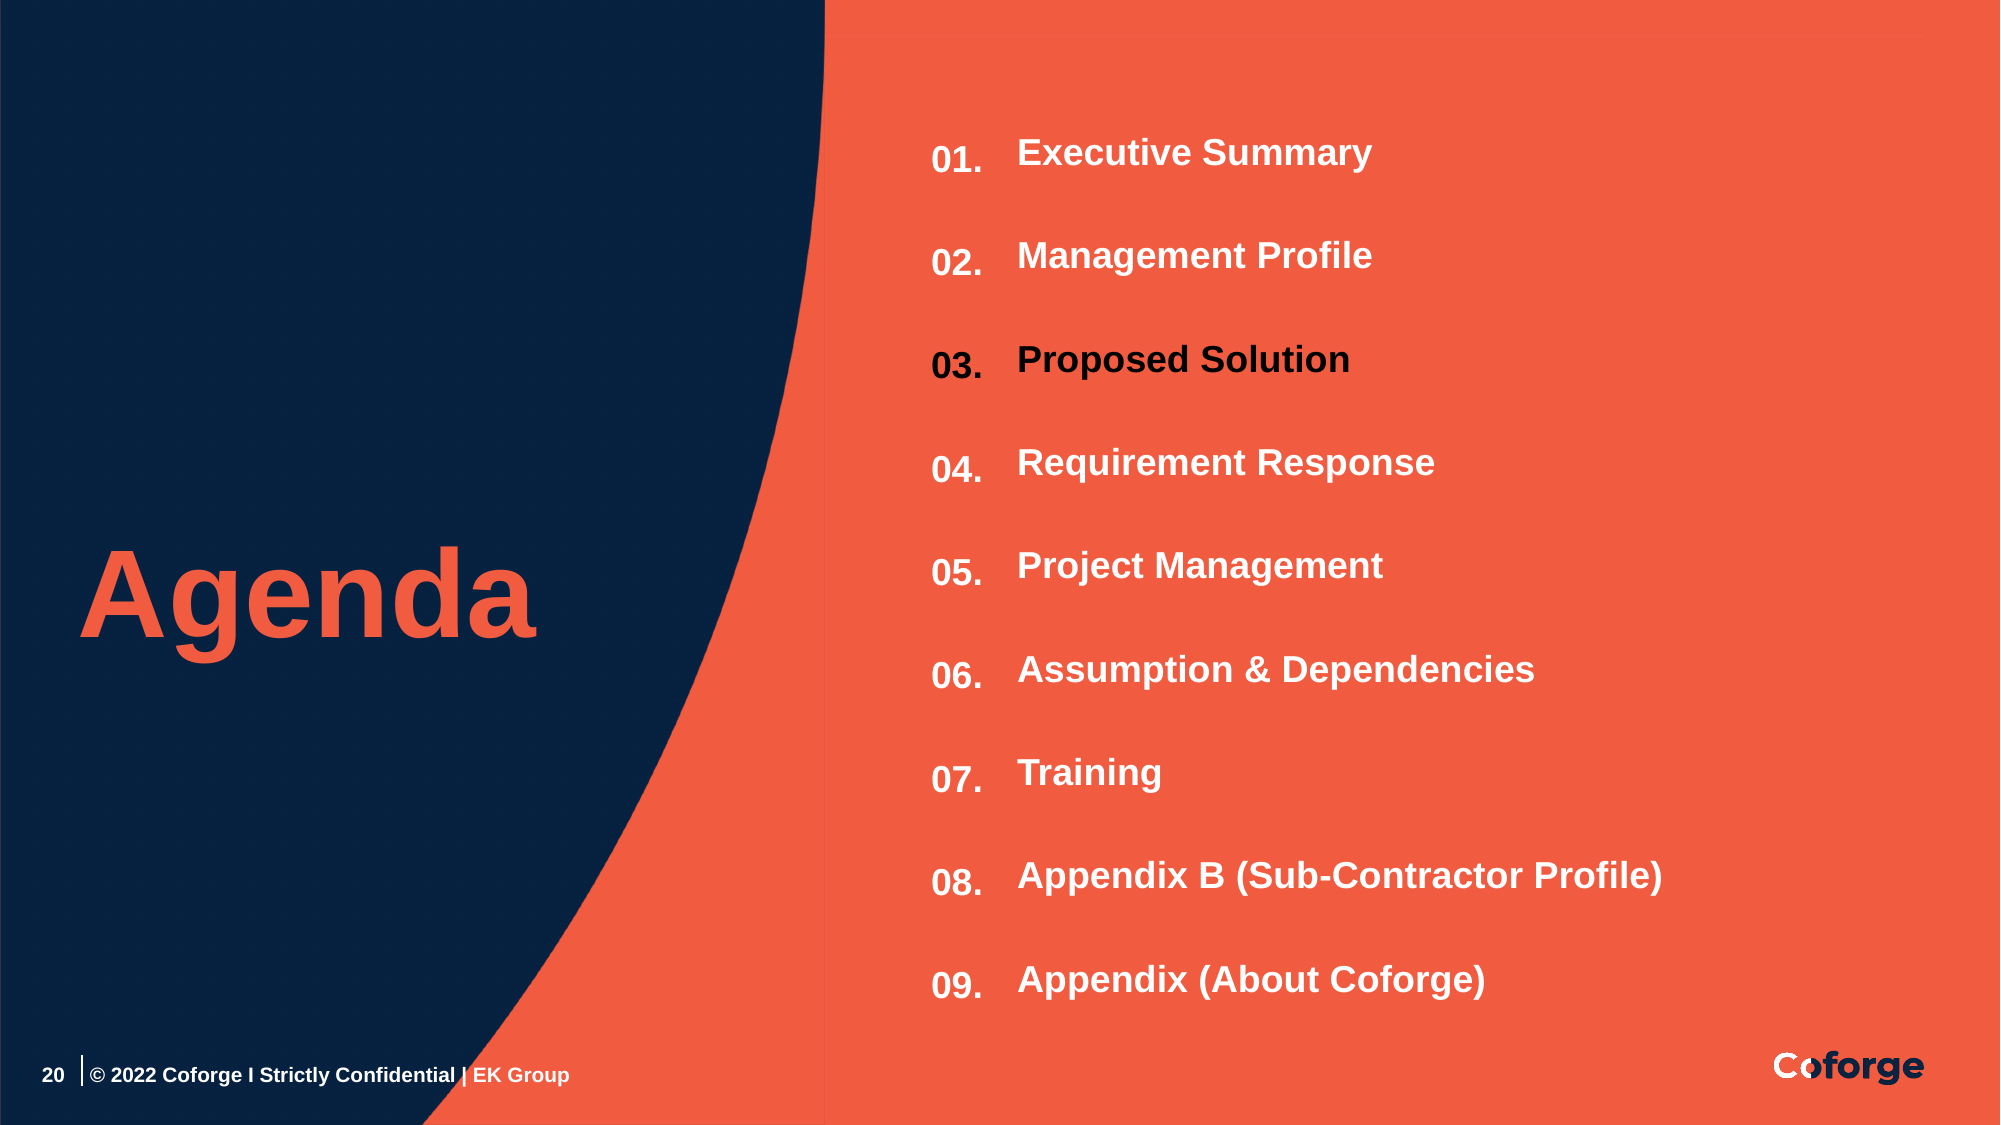

Executive Summary
Management Profile
Proposed Solution
Requirement Response
Project Management
Assumption & Dependencies
Training
Appendix B (Sub-Contractor Profile)
Appendix (About Coforge)
01.
02.
03.
04.
05.
06.
07.
08.
09.
# Agenda
20
© 2022 Coforge I Strictly Confidential | EK Group